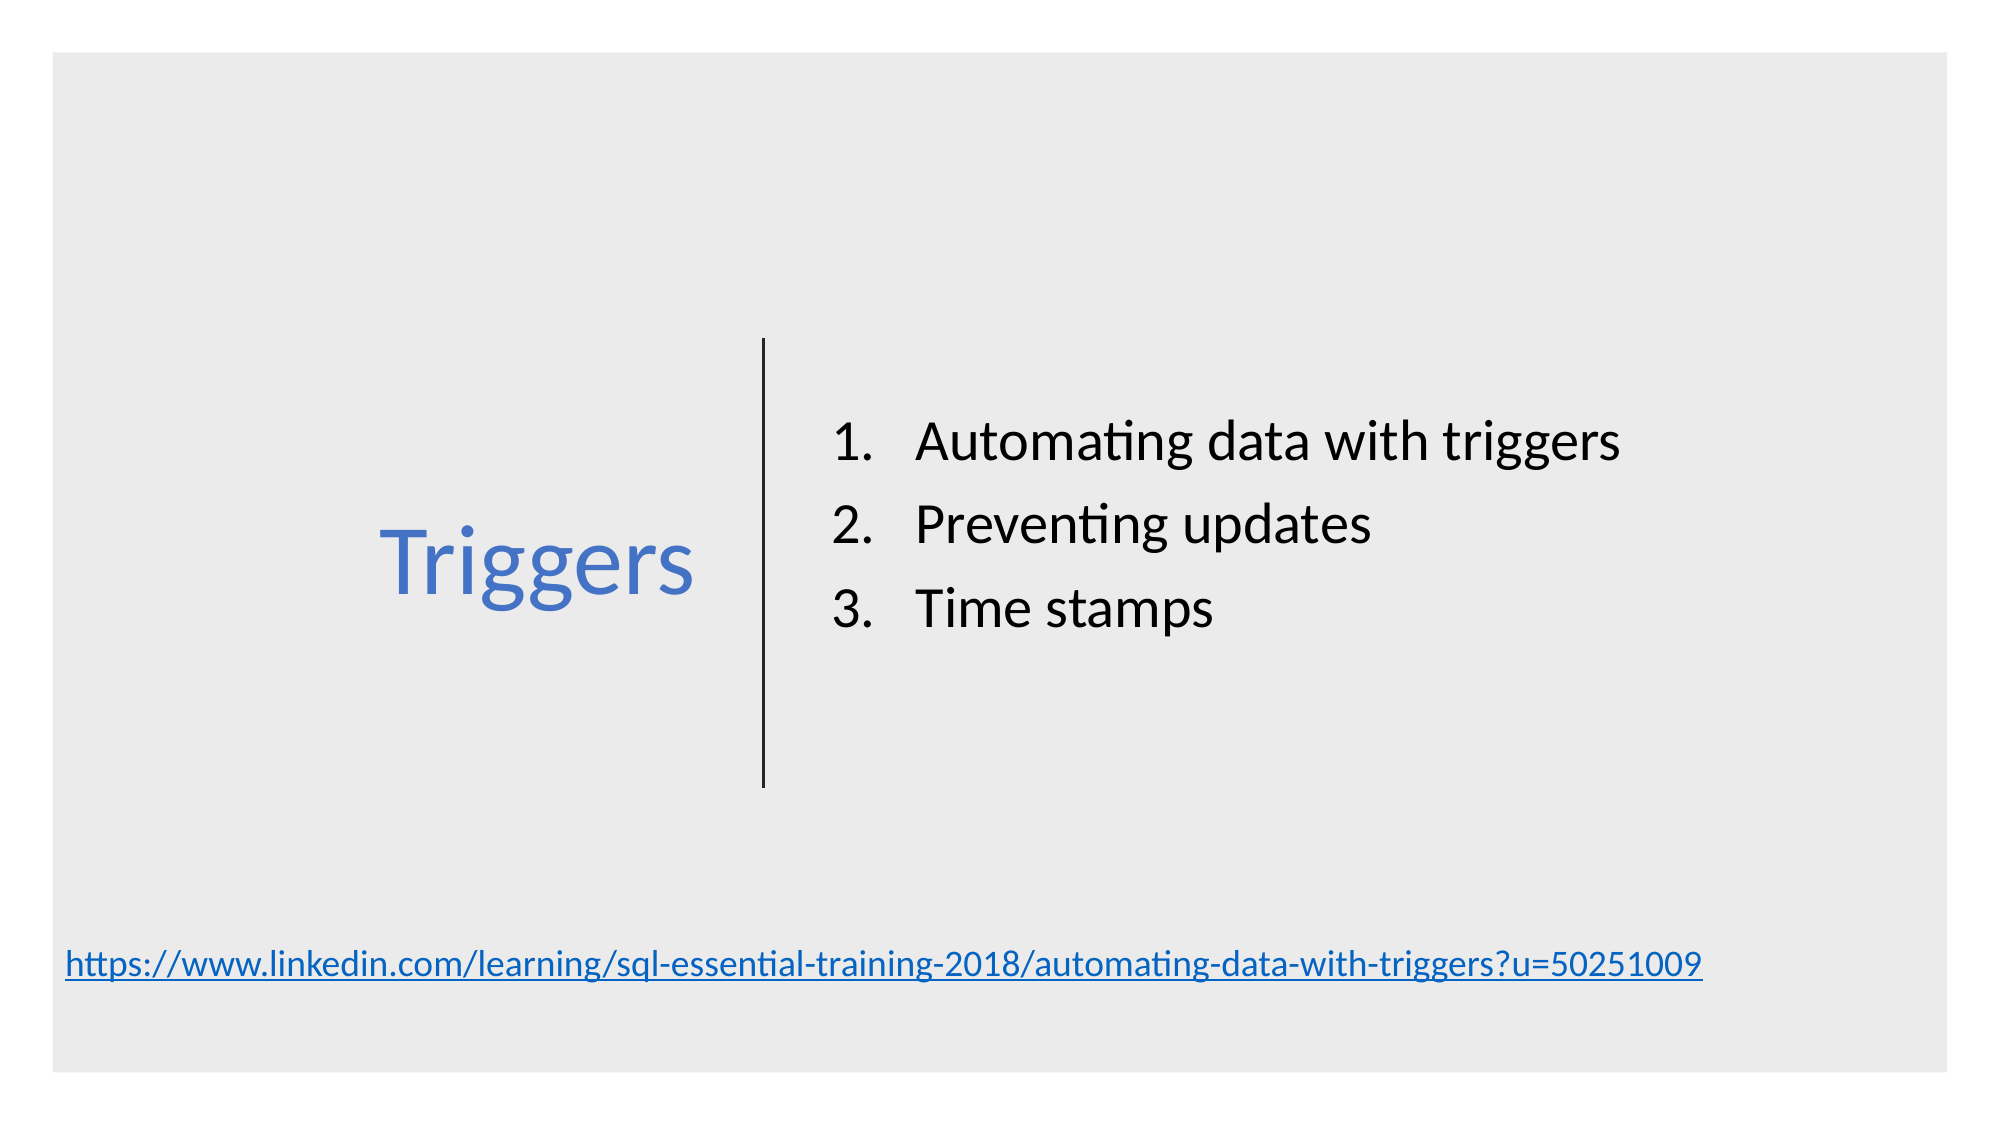

# Triggers
Automating data with triggers
Preventing updates
Time stamps

https://www.linkedin.com/learning/sql-essential-training-2018/automating-data-with-triggers?u=50251009